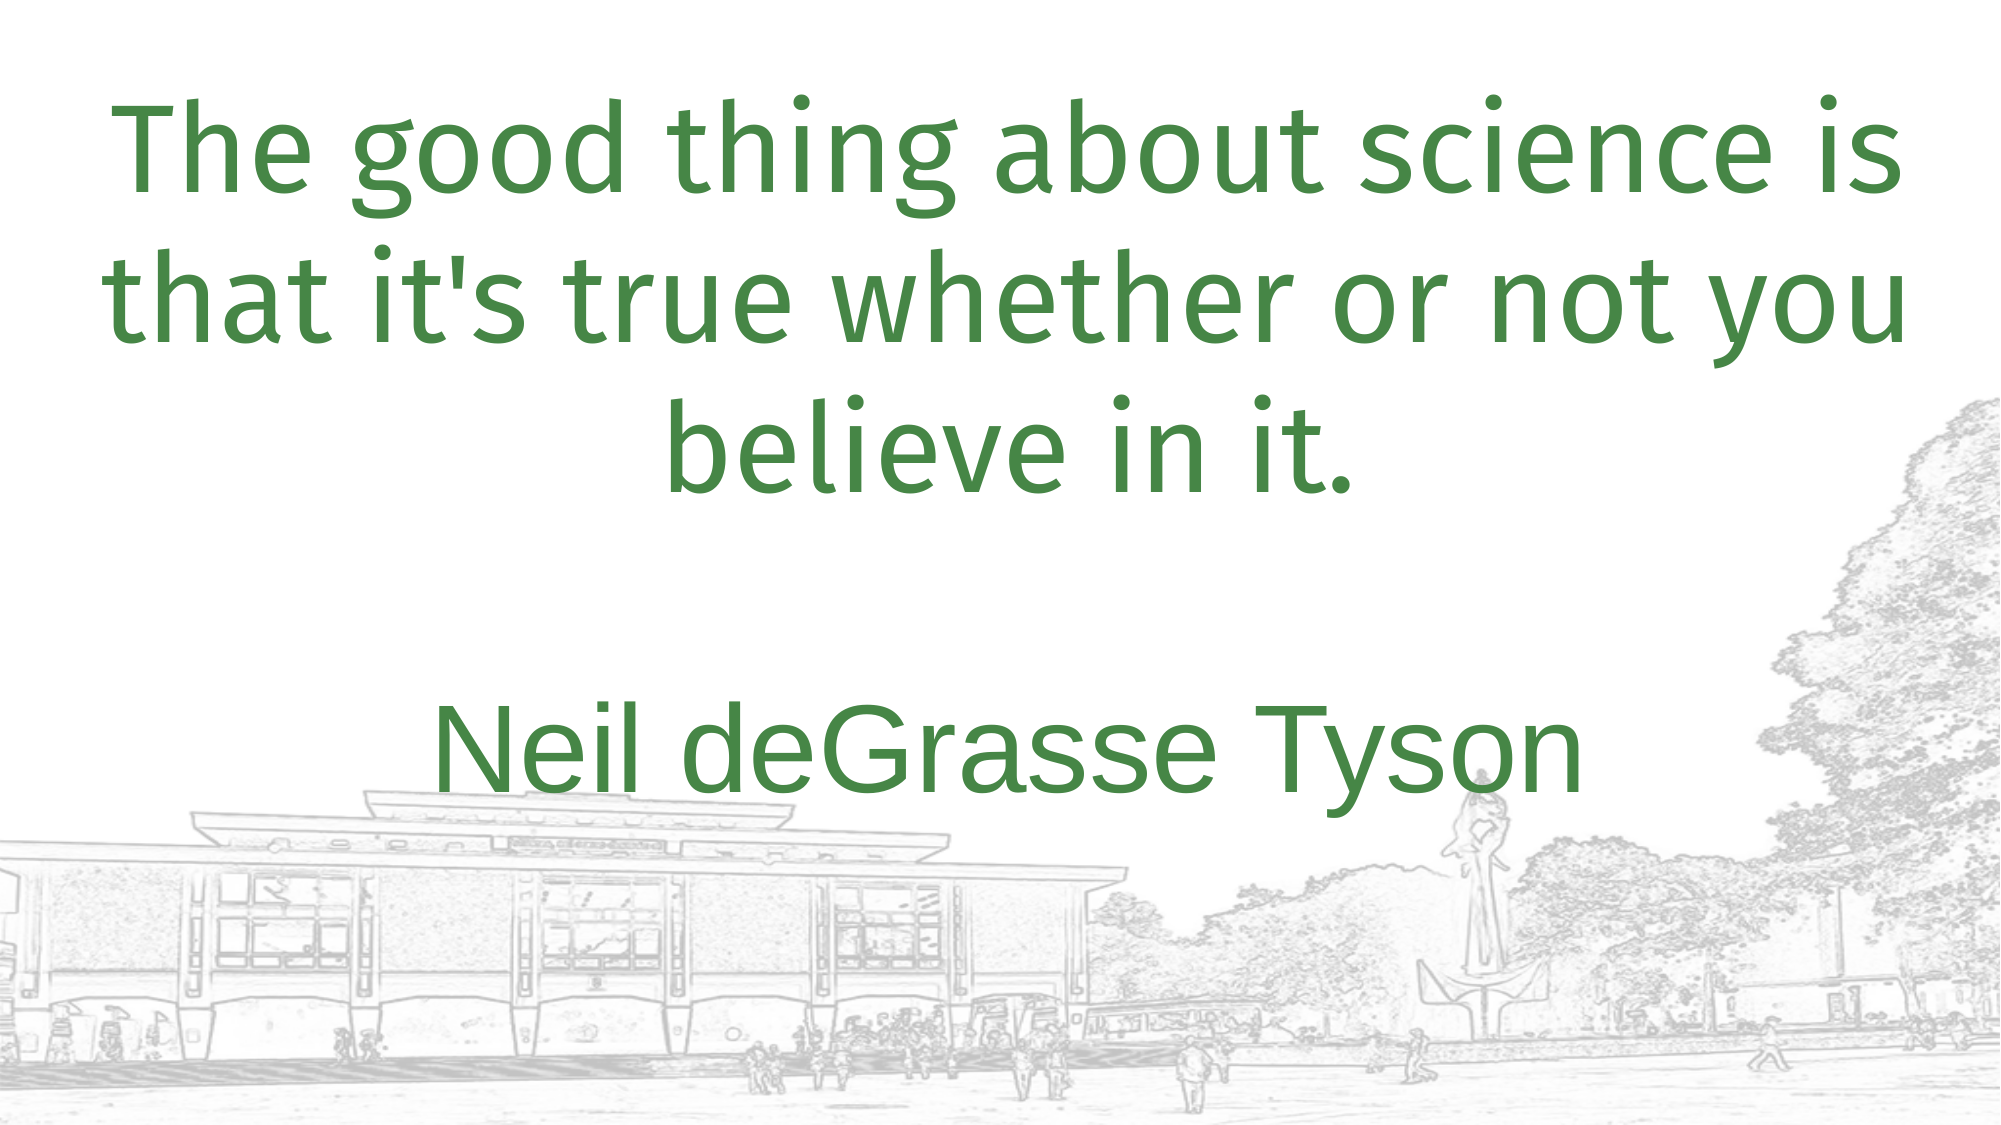

# The good thing about science is that it's true whether or not you believe in it. Neil deGrasse Tyson